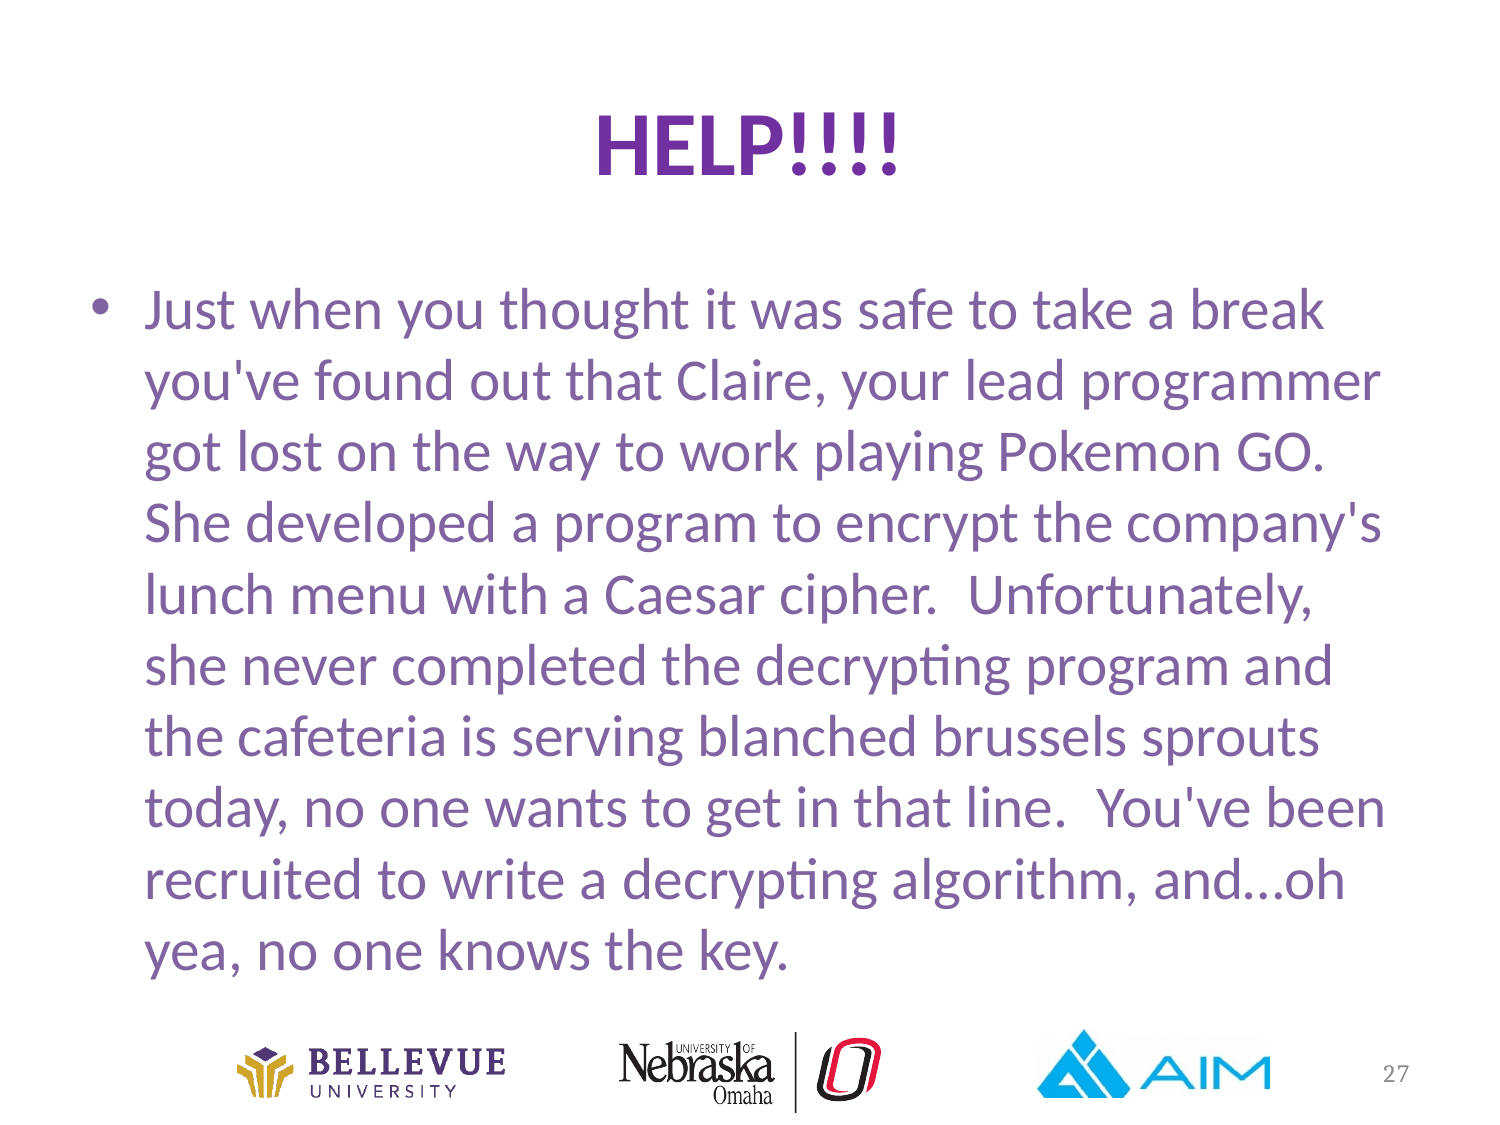

# HELP!!!!
Just when you thought it was safe to take a break you've found out that Claire, your lead programmer got lost on the way to work playing Pokemon GO.  She developed a program to encrypt the company's lunch menu with a Caesar cipher.  Unfortunately, she never completed the decrypting program and the cafeteria is serving blanched brussels sprouts today, no one wants to get in that line.  You've been recruited to write a decrypting algorithm, and…oh yea, no one knows the key.

27